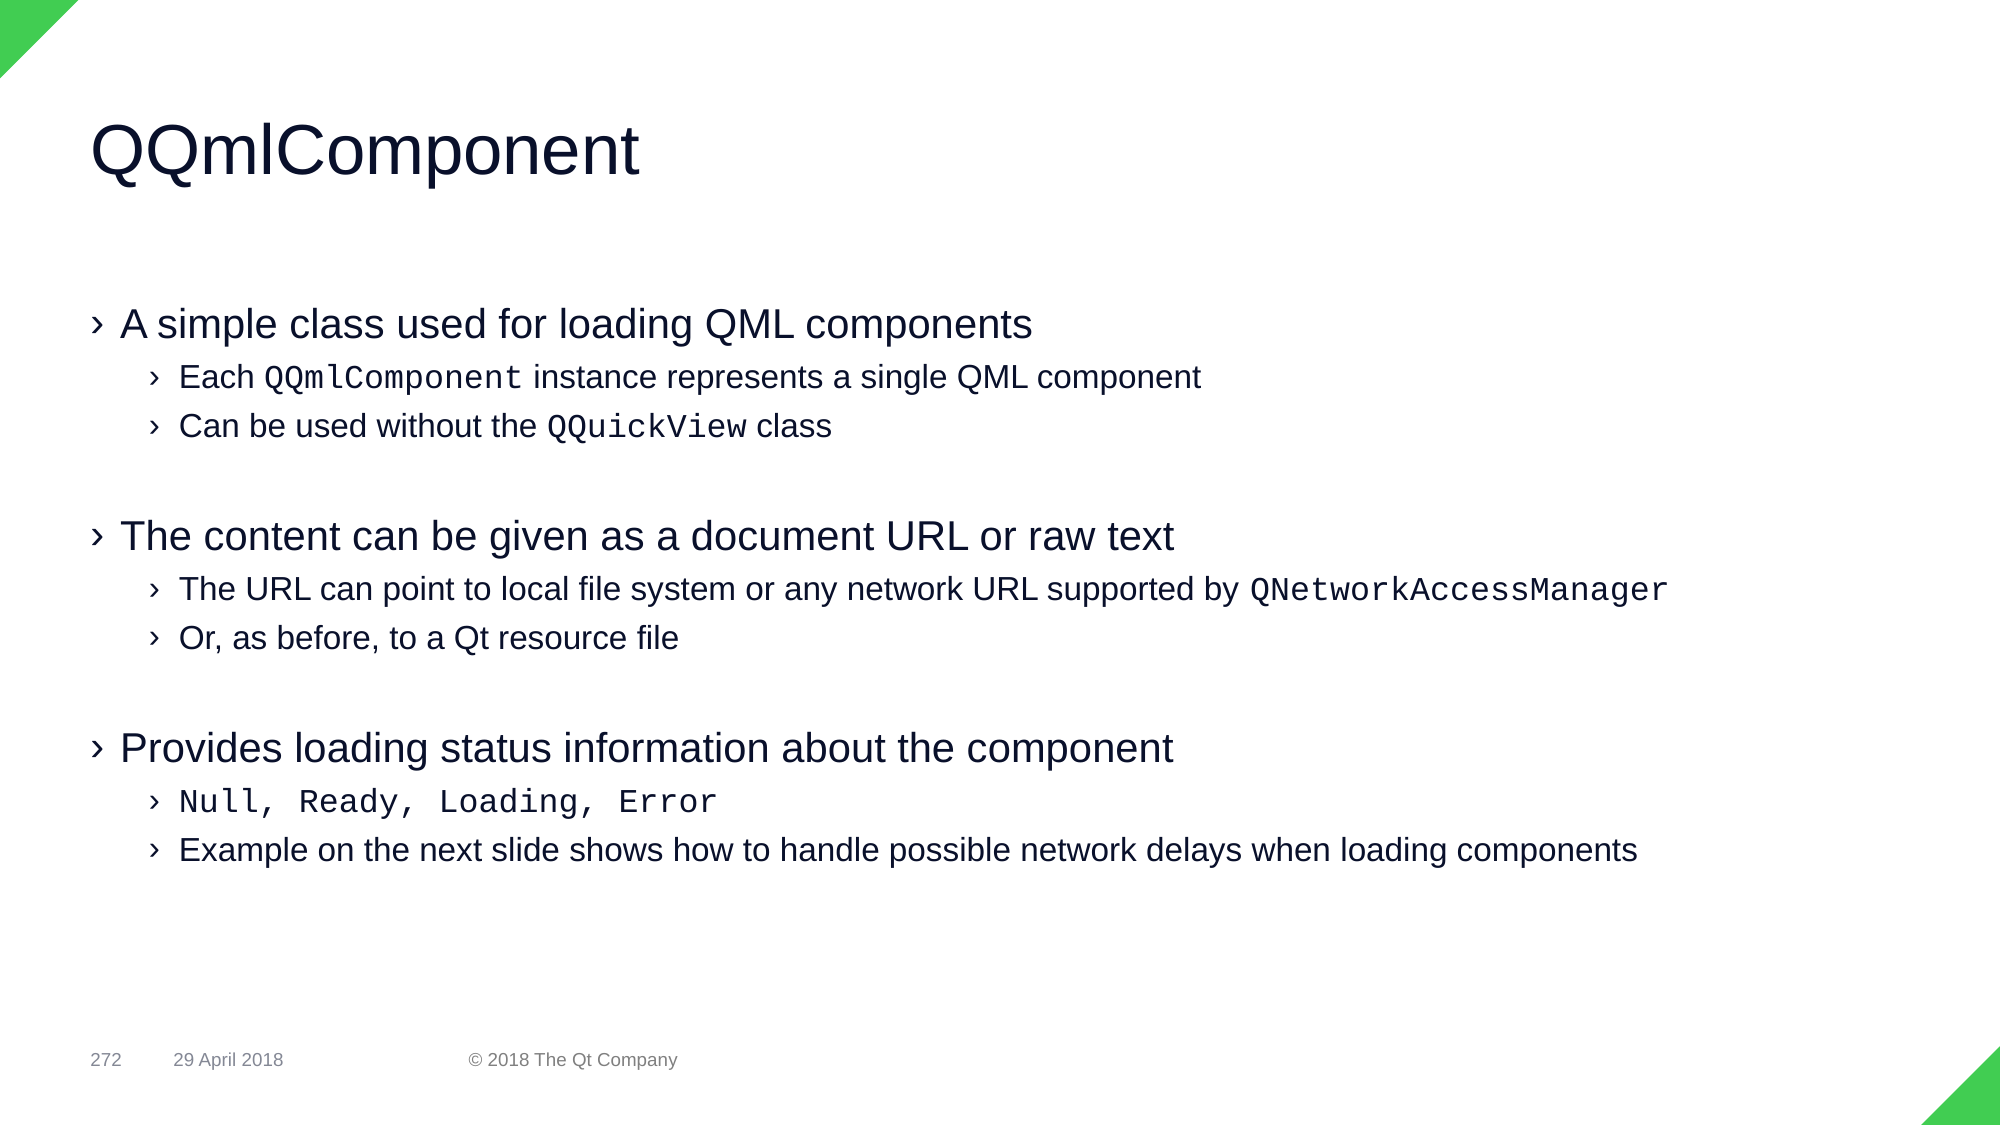

# QQmlComponent
A simple class used for loading QML components
Each QQmlComponent instance represents a single QML component
Can be used without the QQuickView class

The content can be given as a document URL or raw text
The URL can point to local file system or any network URL supported by QNetworkAccessManager
Or, as before, to a Qt resource file

Provides loading status information about the component
Null, Ready, Loading, Error
Example on the next slide shows how to handle possible network delays when loading components

272
© 2018 The Qt Company
29 April 2018